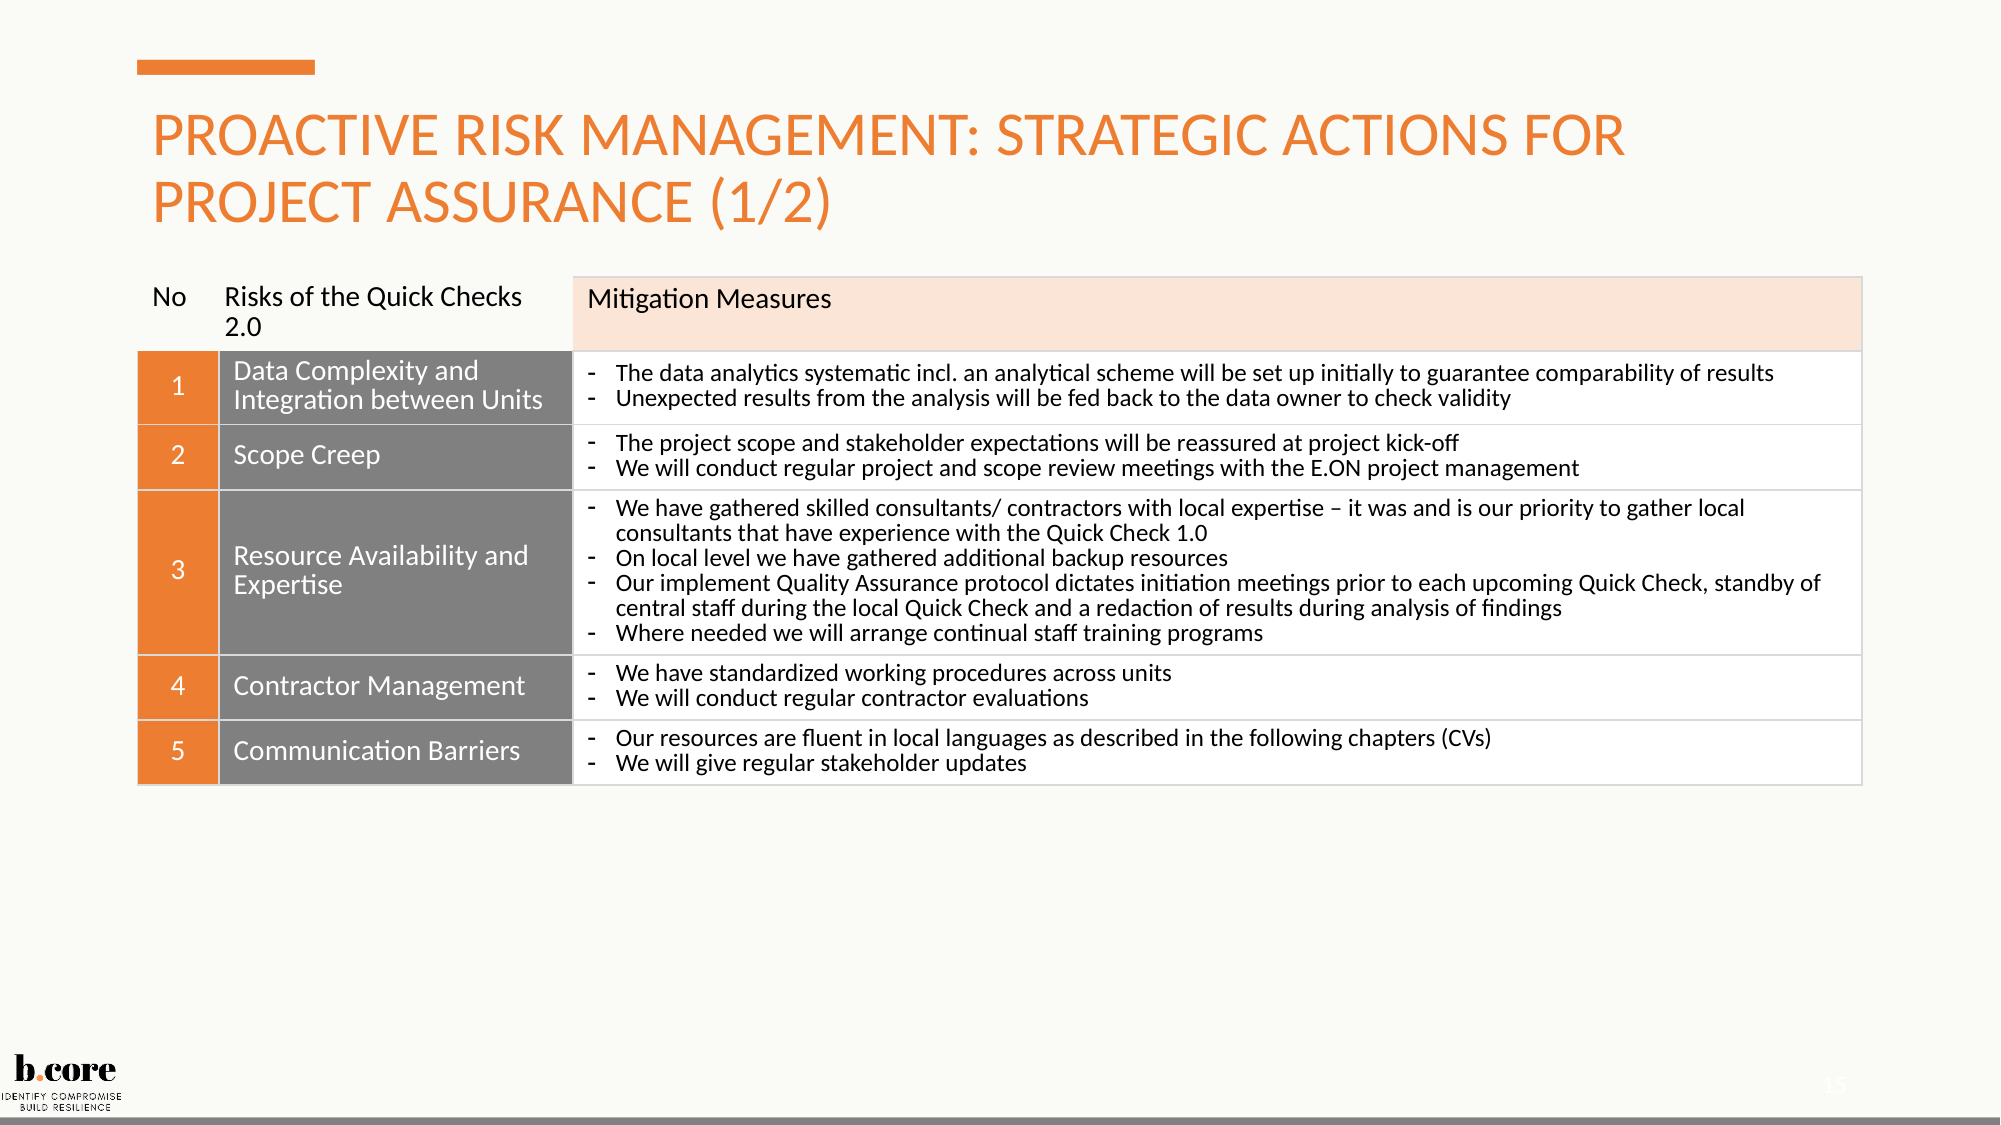

# Proactive Risk Management: Strategic Actions for Project Assurance (1/2)
| No | Risks of the Quick Checks 2.0 | Mitigation Measures |
| --- | --- | --- |
| 1 | Data Complexity and Integration between Units | The data analytics systematic incl. an analytical scheme will be set up initially to guarantee comparability of results Unexpected results from the analysis will be fed back to the data owner to check validity |
| 2 | Scope Creep | The project scope and stakeholder expectations will be reassured at project kick-off We will conduct regular project and scope review meetings with the E.ON project management |
| 3 | Resource Availability and Expertise | We have gathered skilled consultants/ contractors with local expertise – it was and is our priority to gather local consultants that have experience with the Quick Check 1.0 On local level we have gathered additional backup resources Our implement Quality Assurance protocol dictates initiation meetings prior to each upcoming Quick Check, standby of central staff during the local Quick Check and a redaction of results during analysis of findings Where needed we will arrange continual staff training programs |
| 4 | Contractor Management | We have standardized working procedures across units We will conduct regular contractor evaluations |
| 5 | Communication Barriers | Our resources are fluent in local languages as described in the following chapters (CVs) We will give regular stakeholder updates |
15